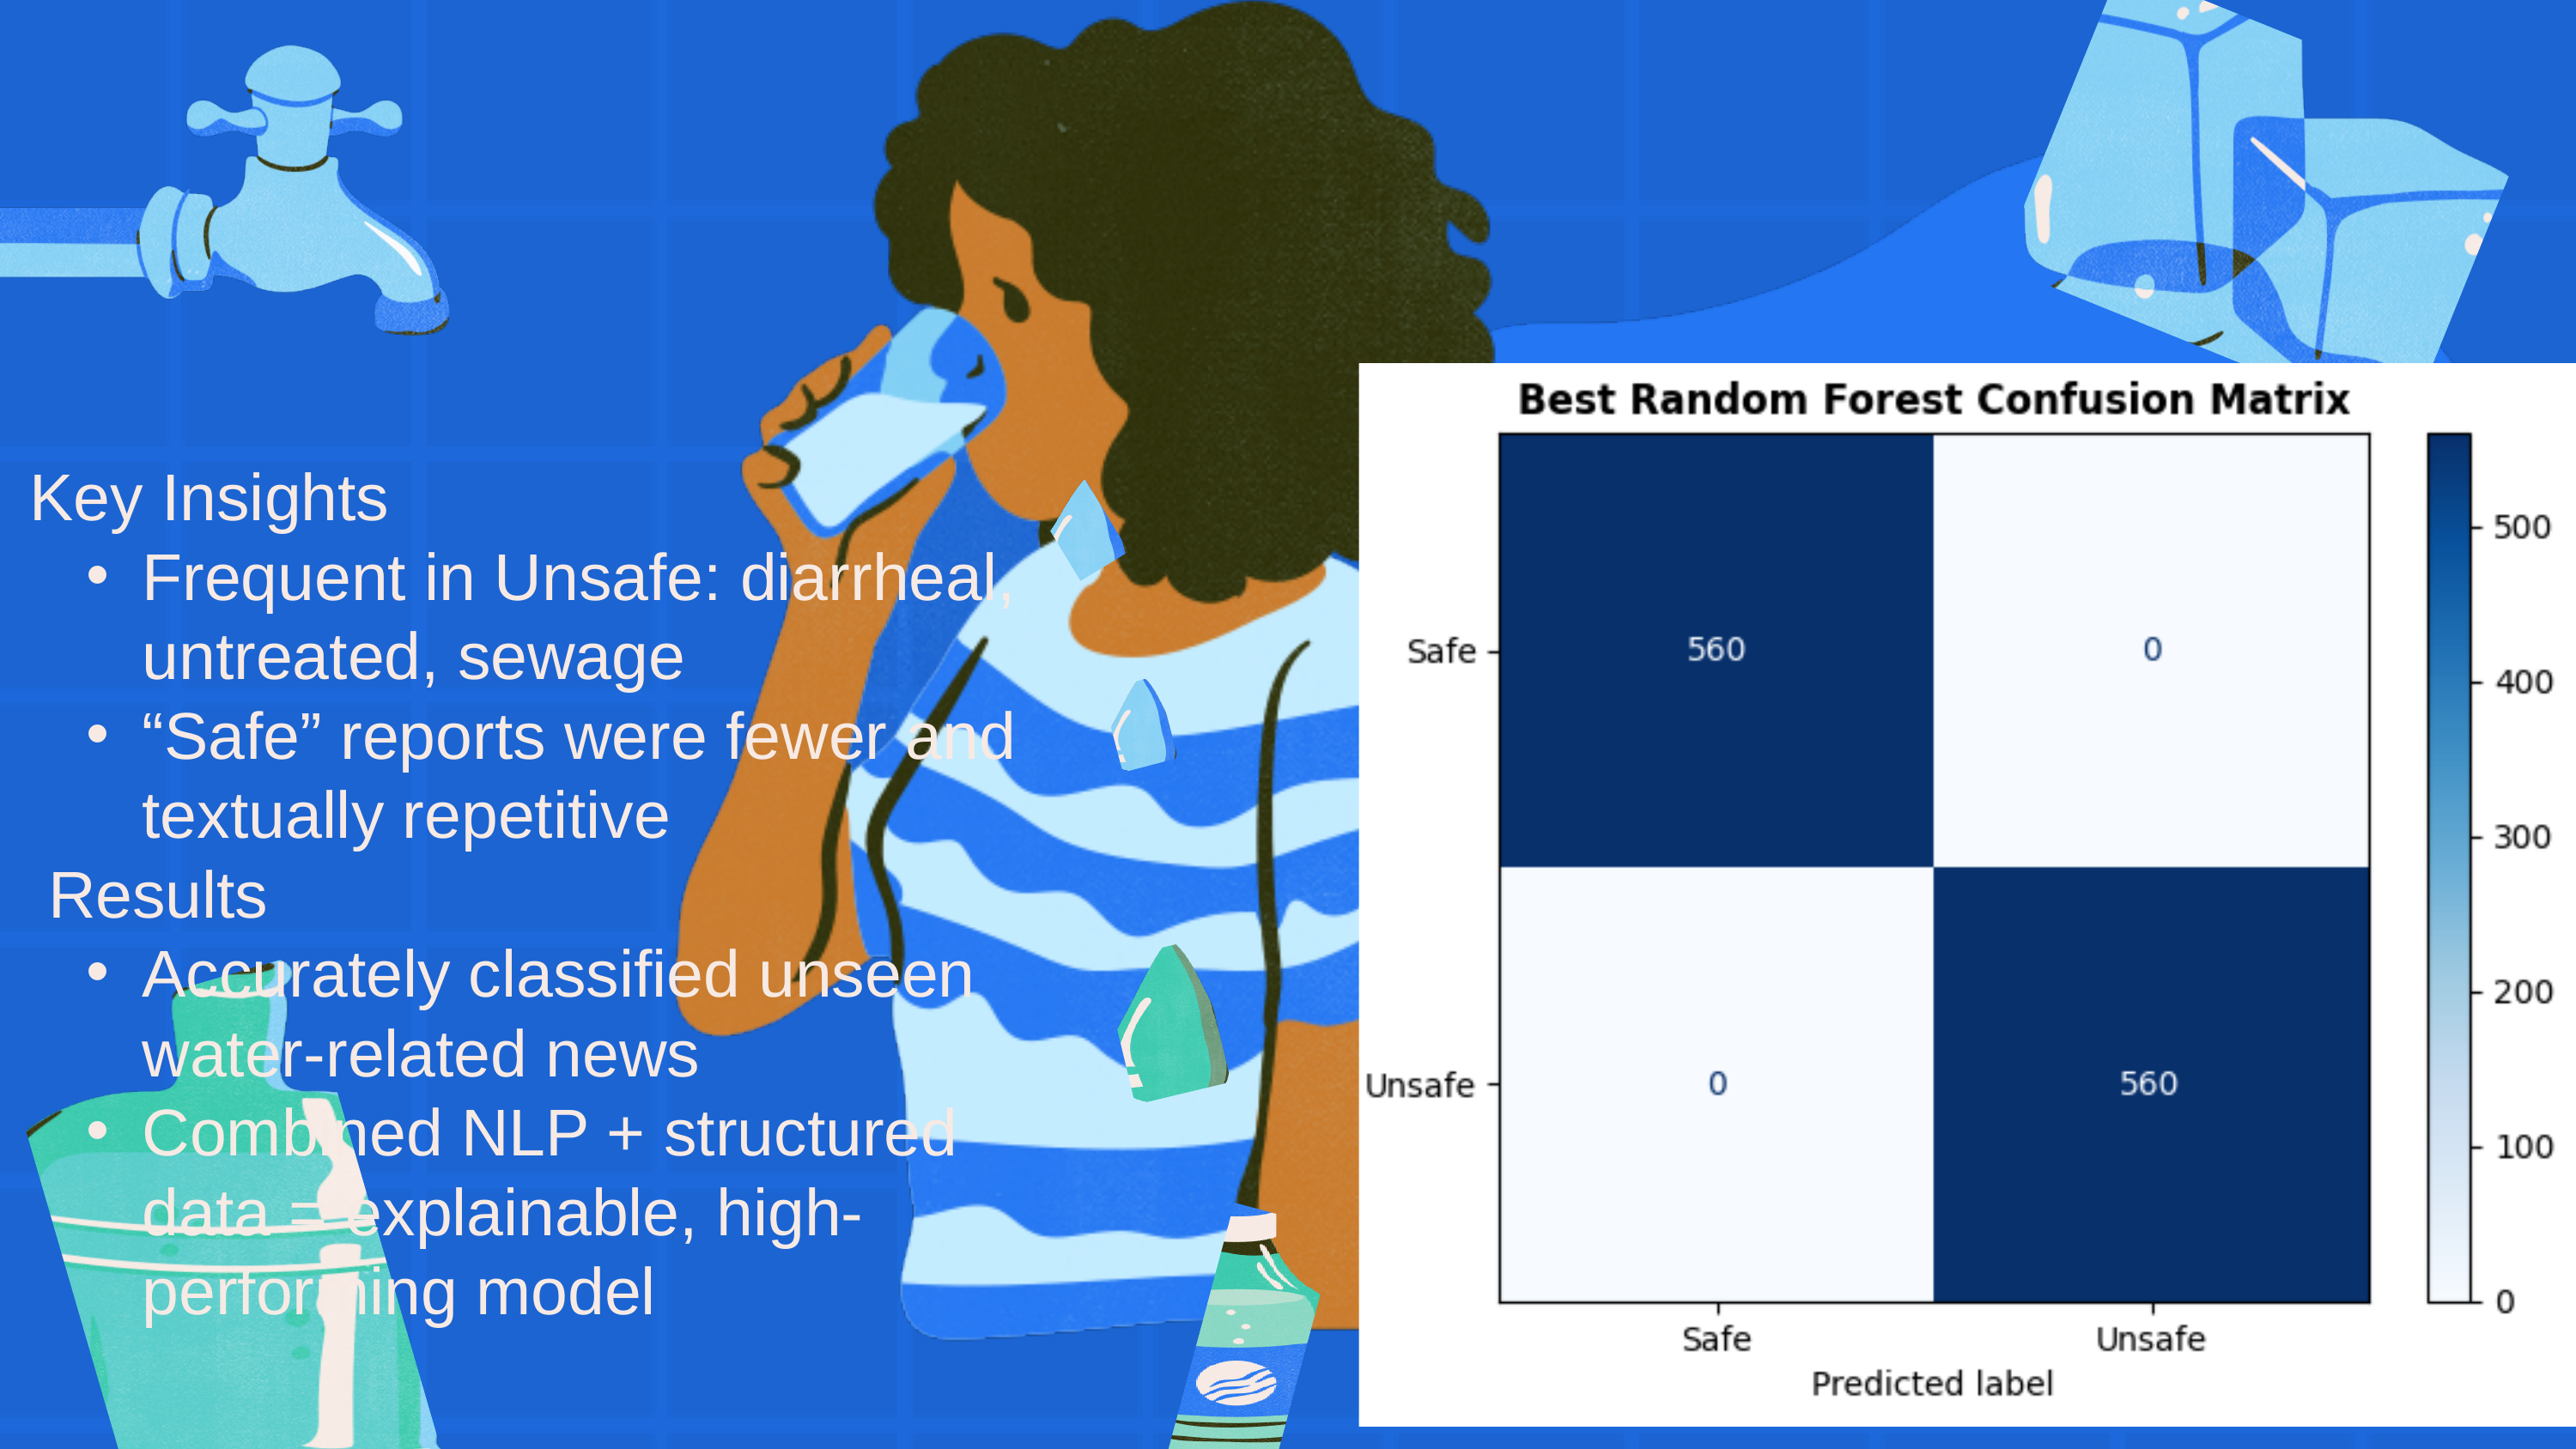

Key Insights
Frequent in Unsafe: diarrheal, untreated, sewage
“Safe” reports were fewer and textually repetitive
 Results
Accurately classified unseen water-related news
Combined NLP + structured data = explainable, high-performing model